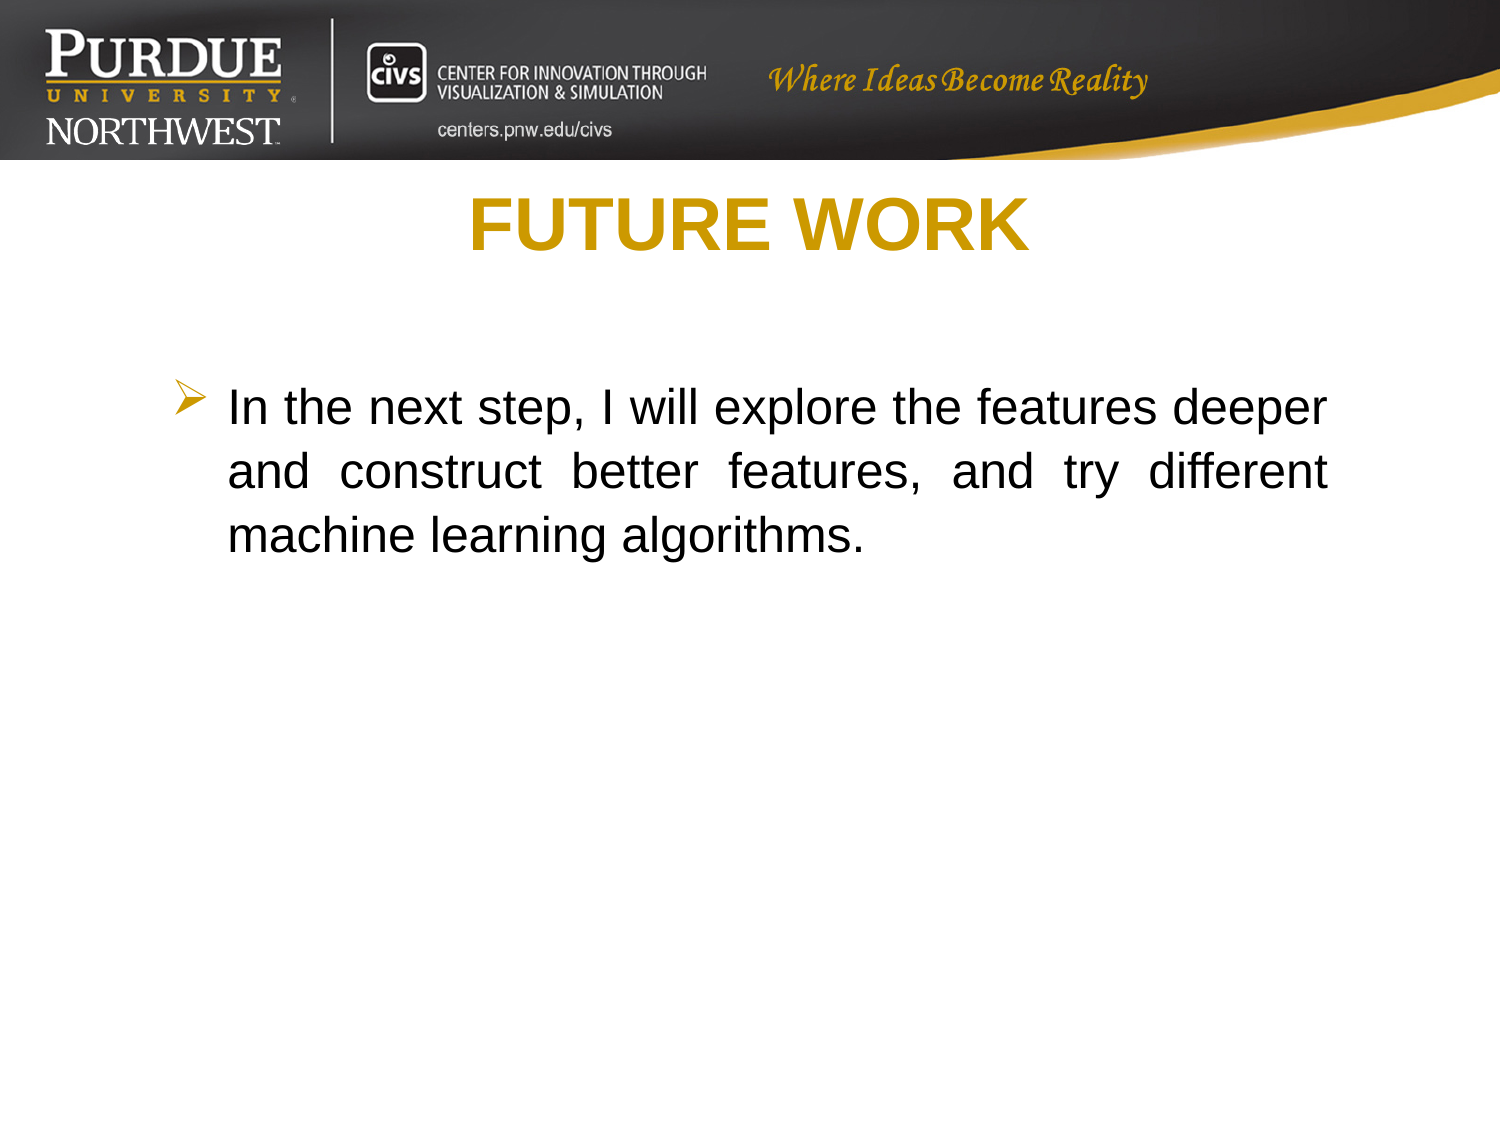

25
FUTURE WORK
In the next step, I will explore the features deeper and construct better features, and try different machine learning algorithms.